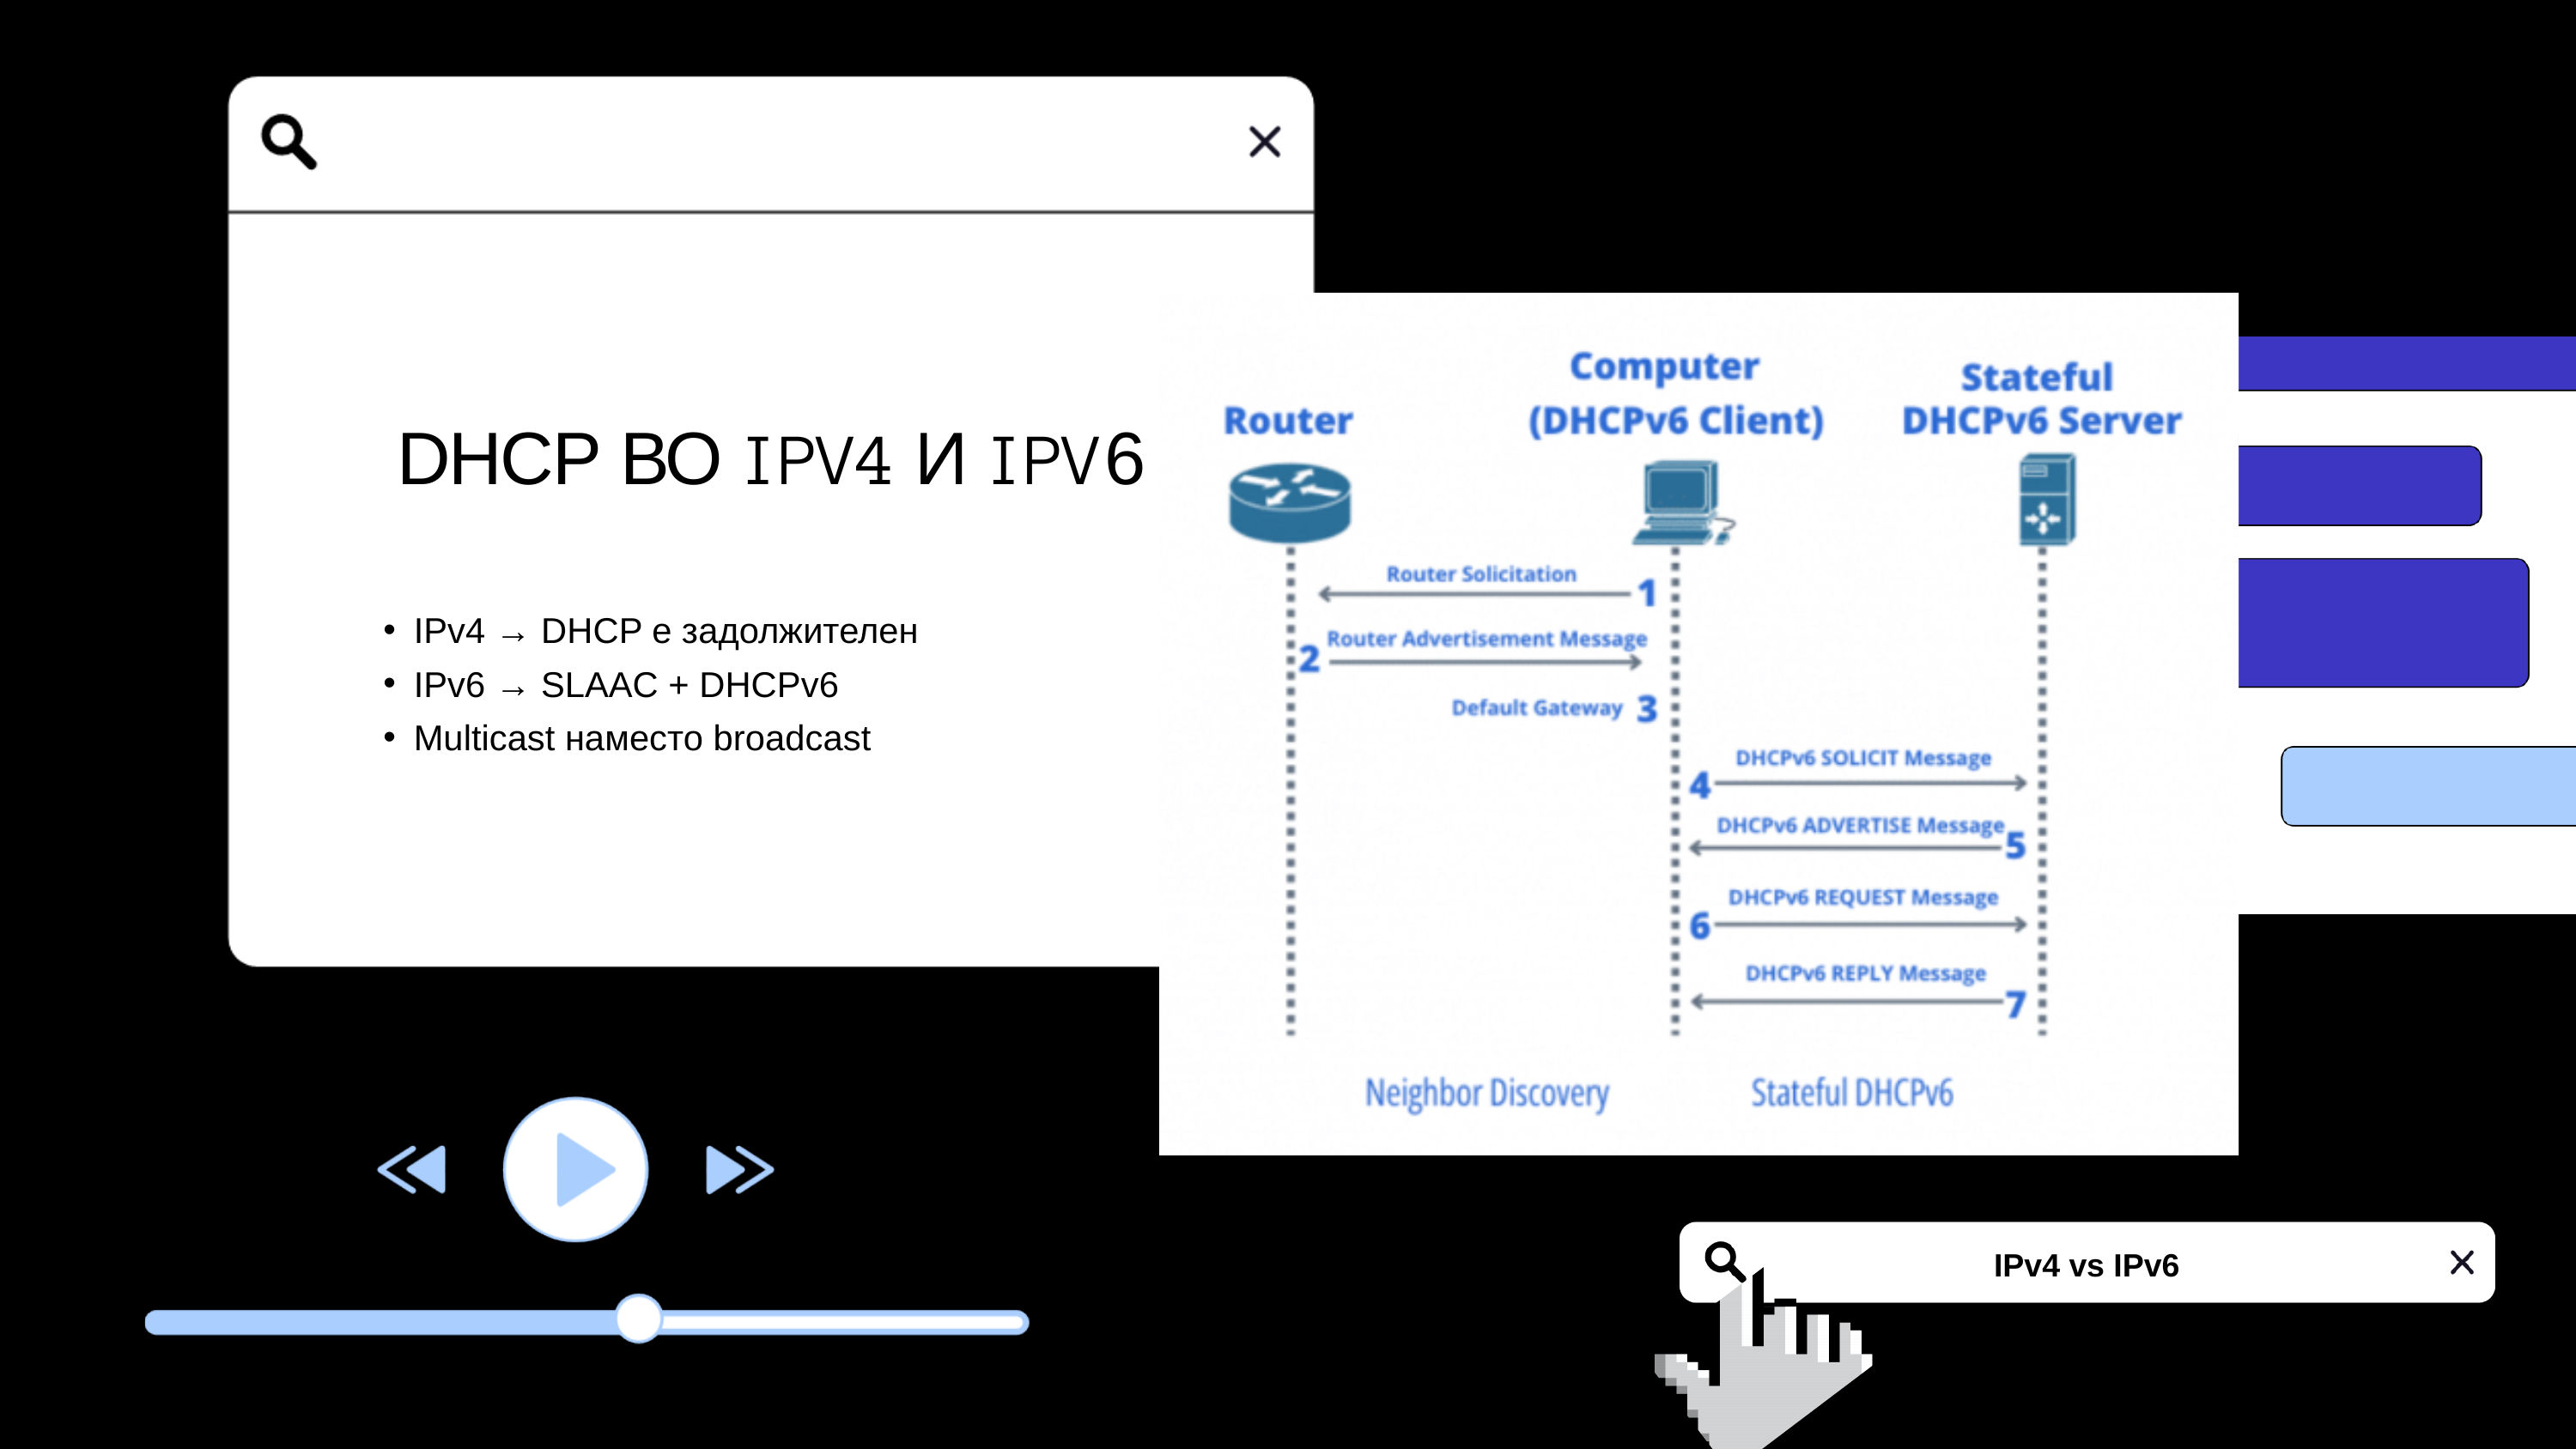

DHCP ВО IPV4 И IPV6

IPv4 → DHCP е задолжителен
IPv6 → SLAAC + DHCPv6
Multicast наместо broadcast

IPv4 vs IPv6